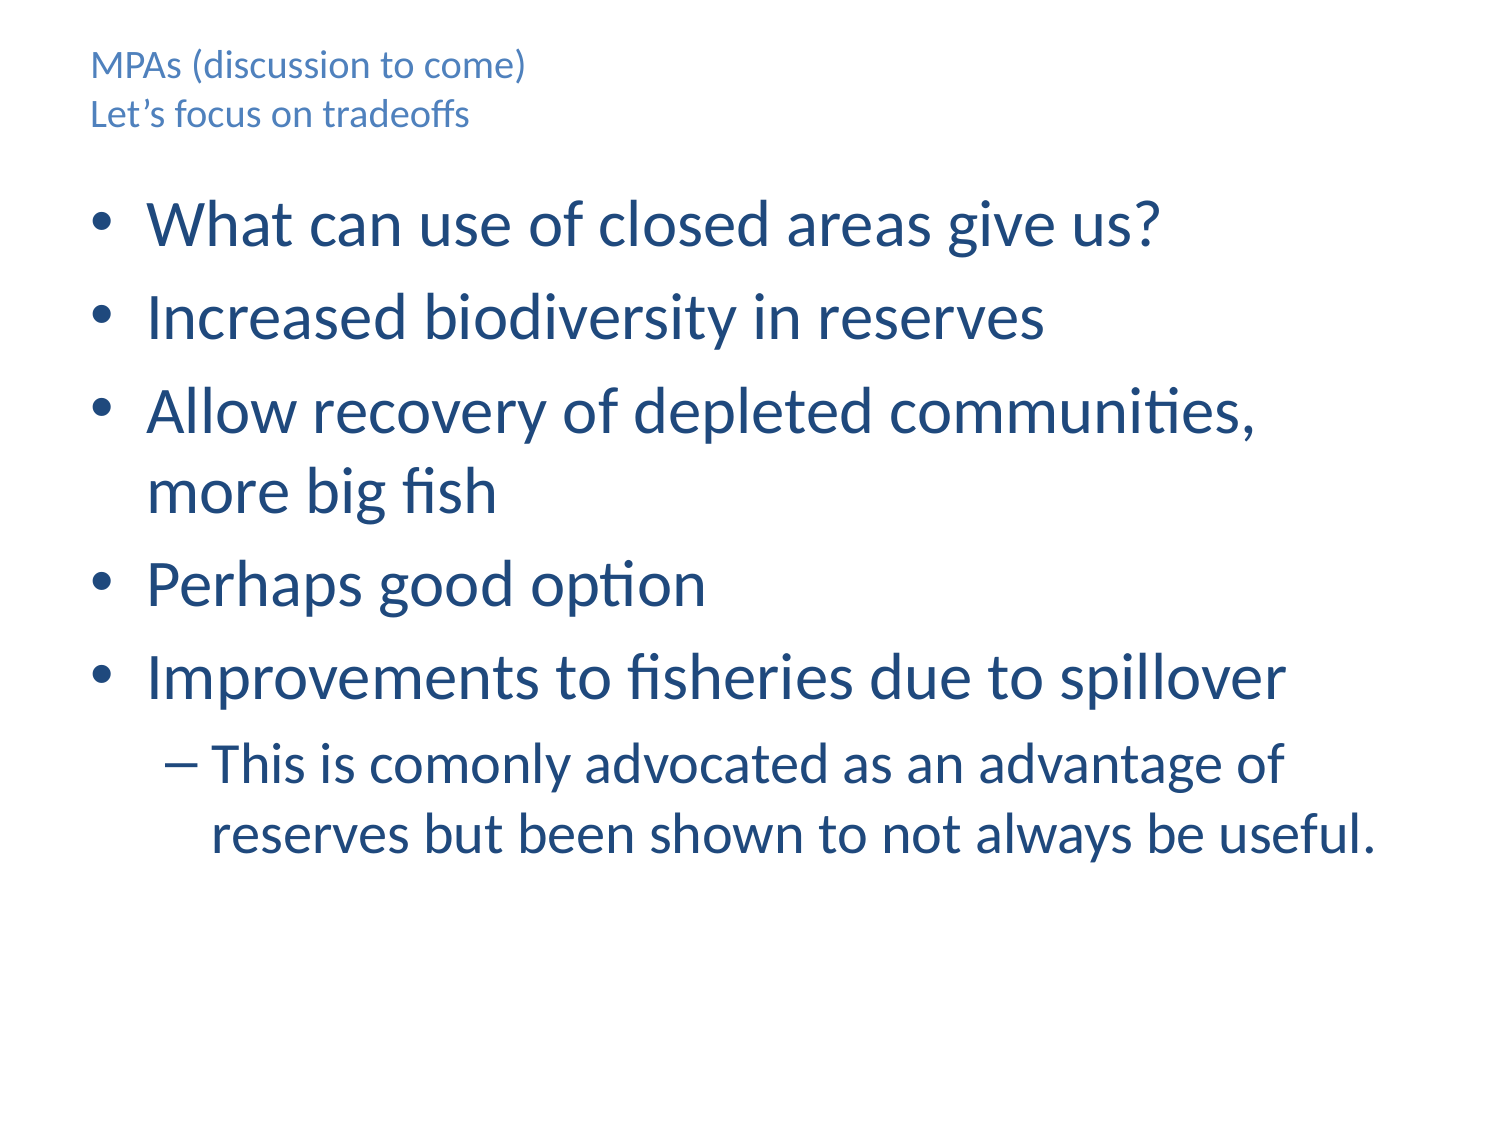

# MPAs (discussion to come) Let’s focus on tradeoffs
What can use of closed areas give us?
Increased biodiversity in reserves
Allow recovery of depleted communities, more big fish
Perhaps good option
Improvements to fisheries due to spillover
This is comonly advocated as an advantage of reserves but been shown to not always be useful.